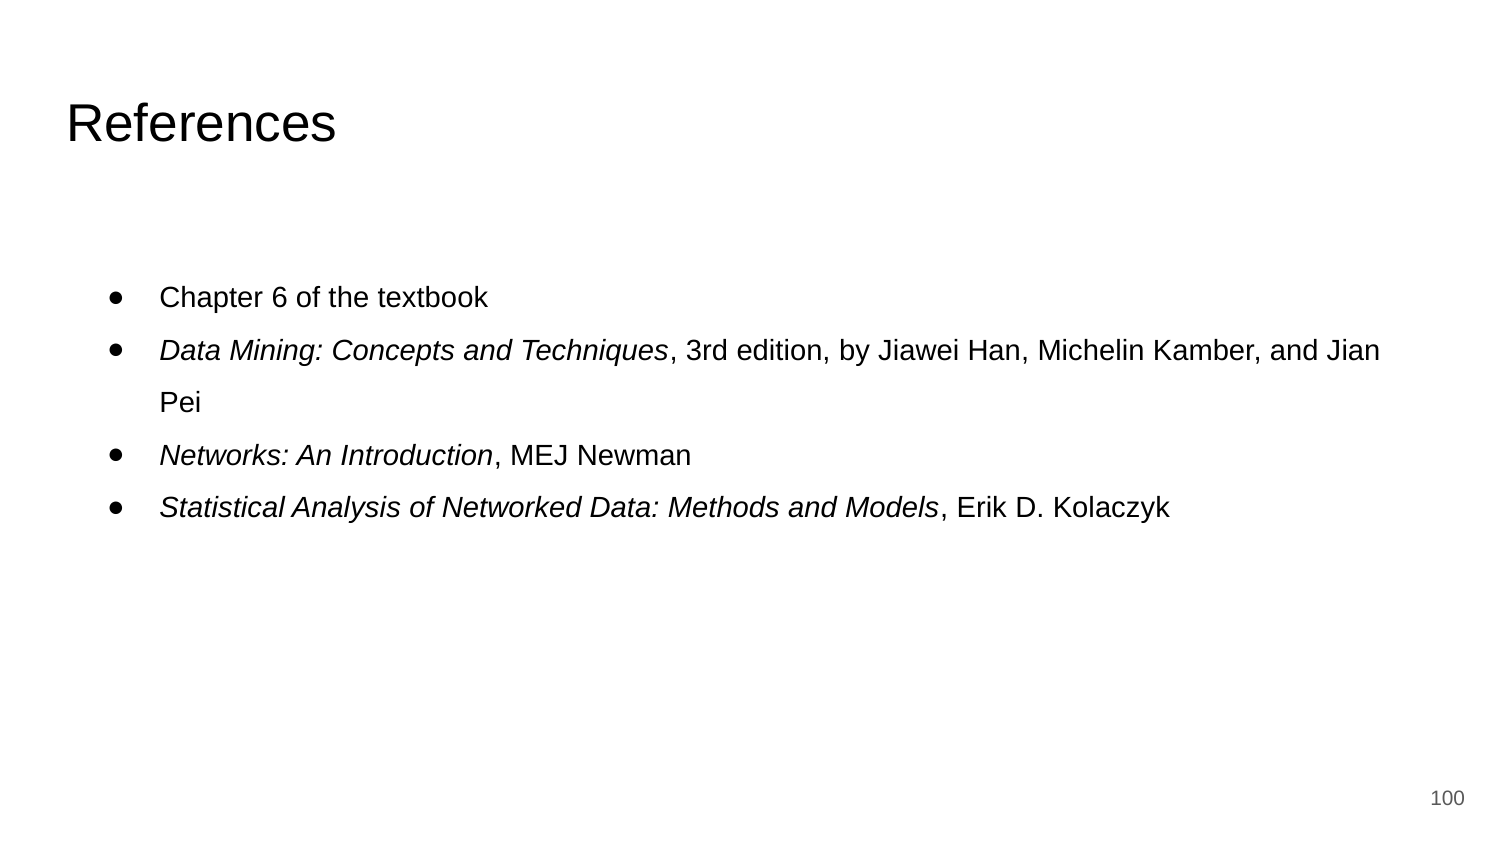

References
Chapter 6 of the textbook
Data Mining: Concepts and Techniques, 3rd edition, by Jiawei Han, Michelin Kamber, and Jian Pei
Networks: An Introduction, MEJ Newman
Statistical Analysis of Networked Data: Methods and Models, Erik D. Kolaczyk

100